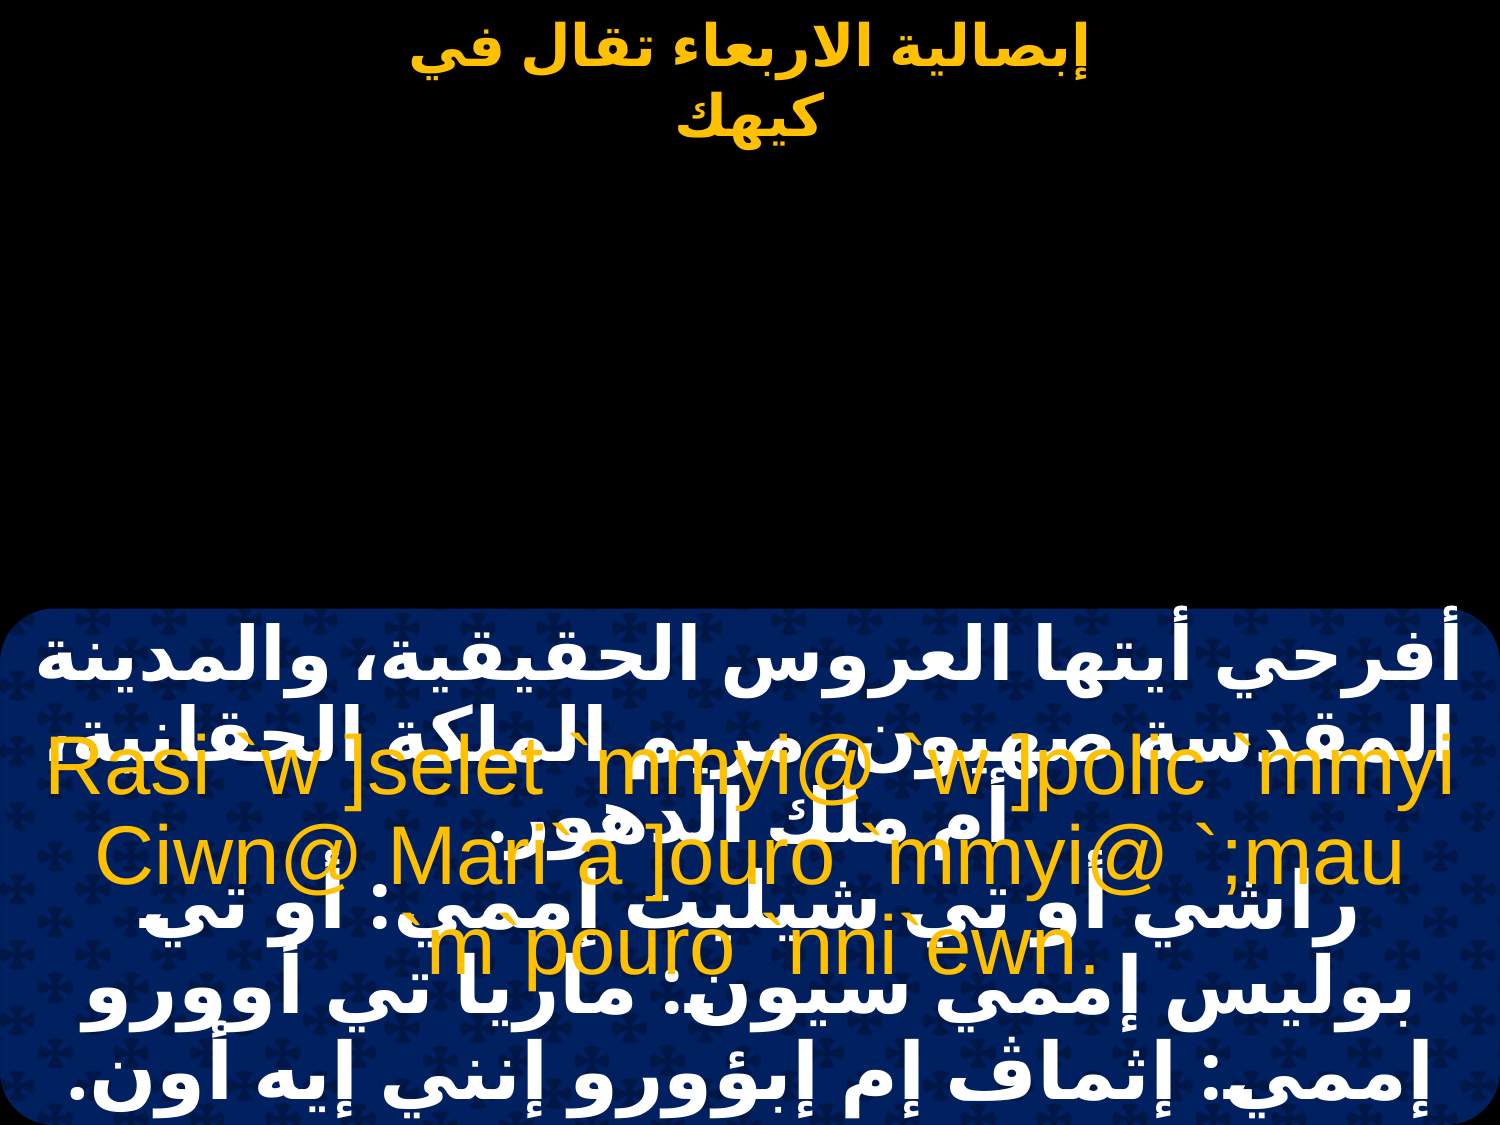

#
أفرحي أيتها العروس الحقيقية، والمدينة المقدسة صهيون، مريم الملكة الحقانية، أم ملك الدهور.
Rasi `w ]selet `mmyi@ `w ]polic `mmyi Ciwn@ Mari`a ]ouro `mmyi@ `;mau `m`pouro `nni`ewn.
راشي أو تي شيليت إممي: أو تي بوليس إممي سيون: ماريا تي أوورو إممي: إثماڤ إم إبؤورو إنني إيه أون.